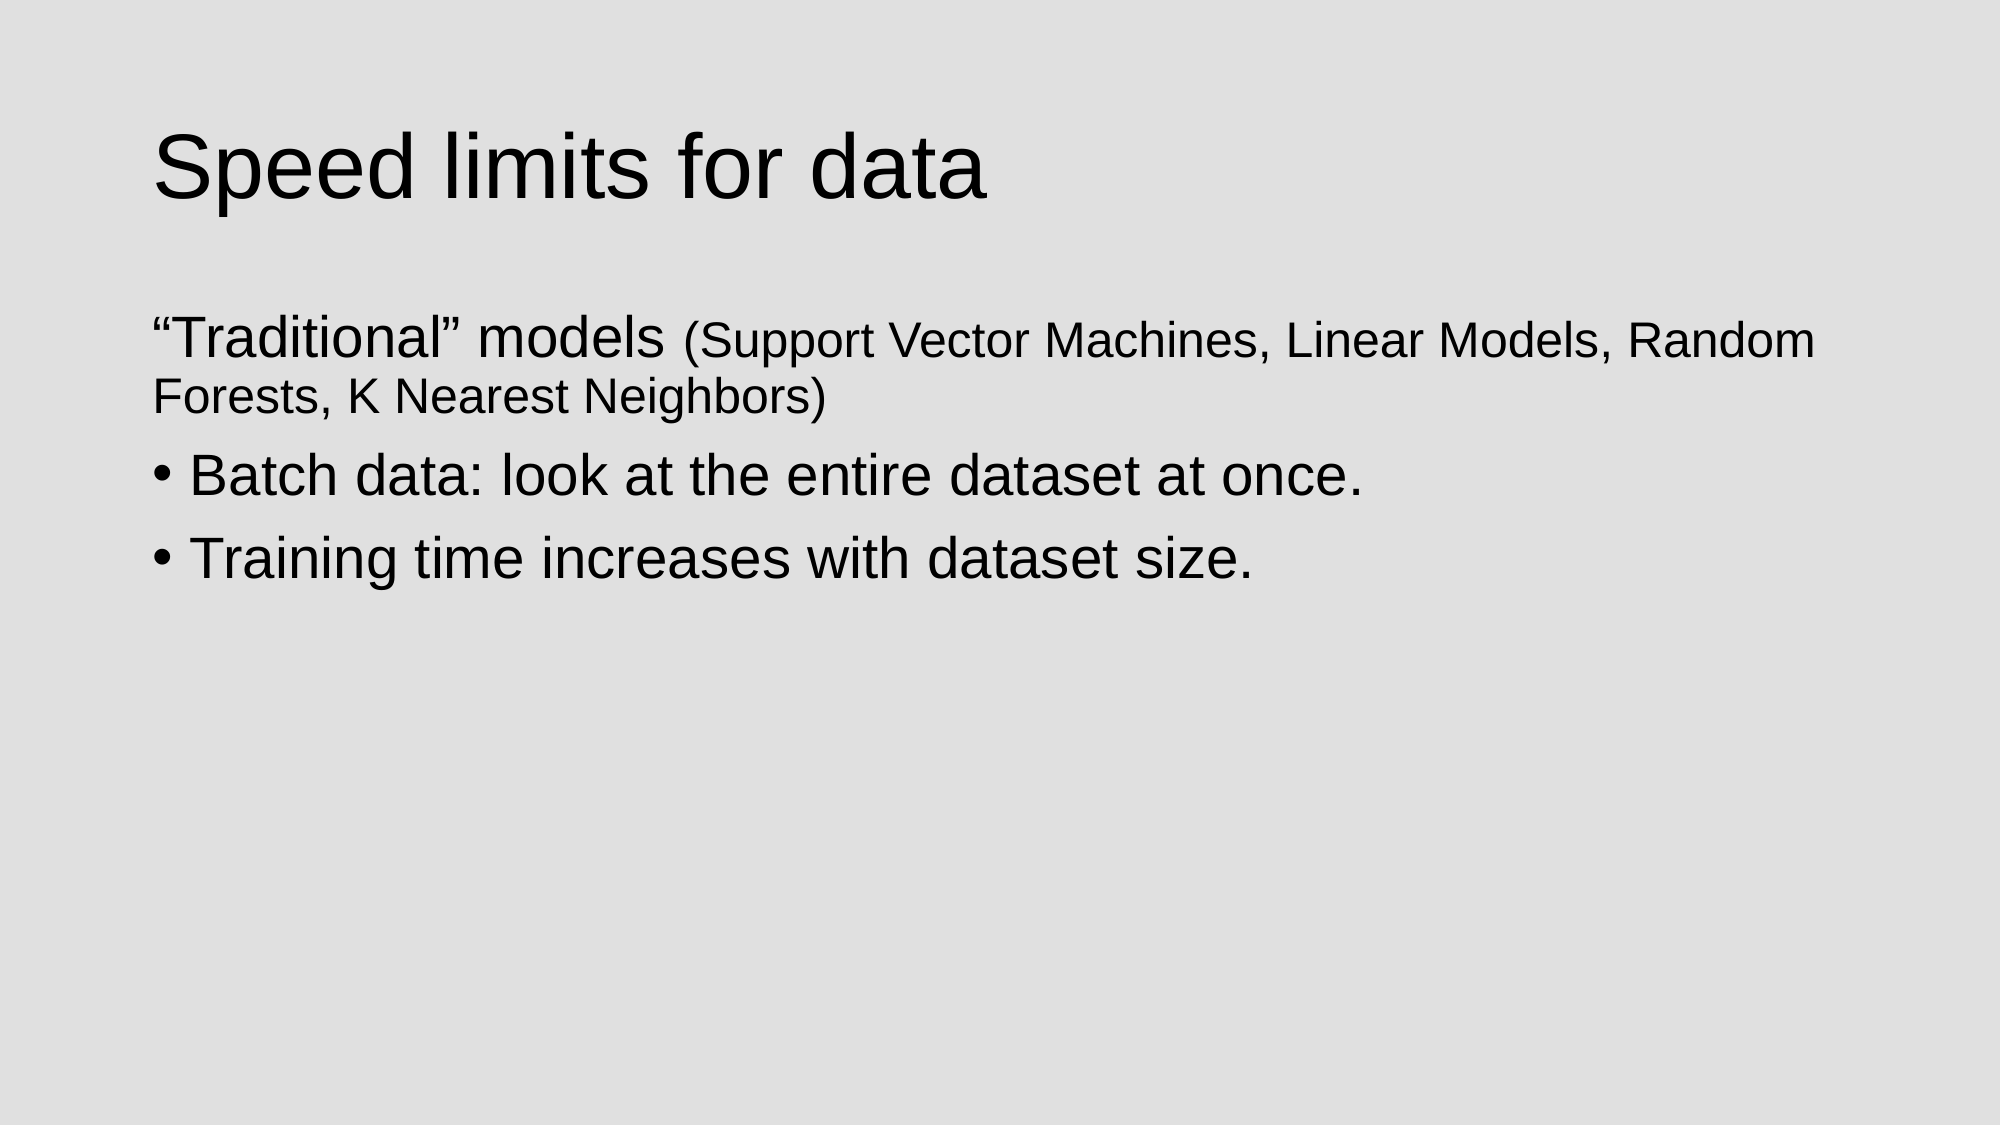

# Speed limits for data
“Traditional” models (Support Vector Machines, Linear Models, Random Forests, K Nearest Neighbors)
Batch data: look at the entire dataset at once.
Training time increases with dataset size.